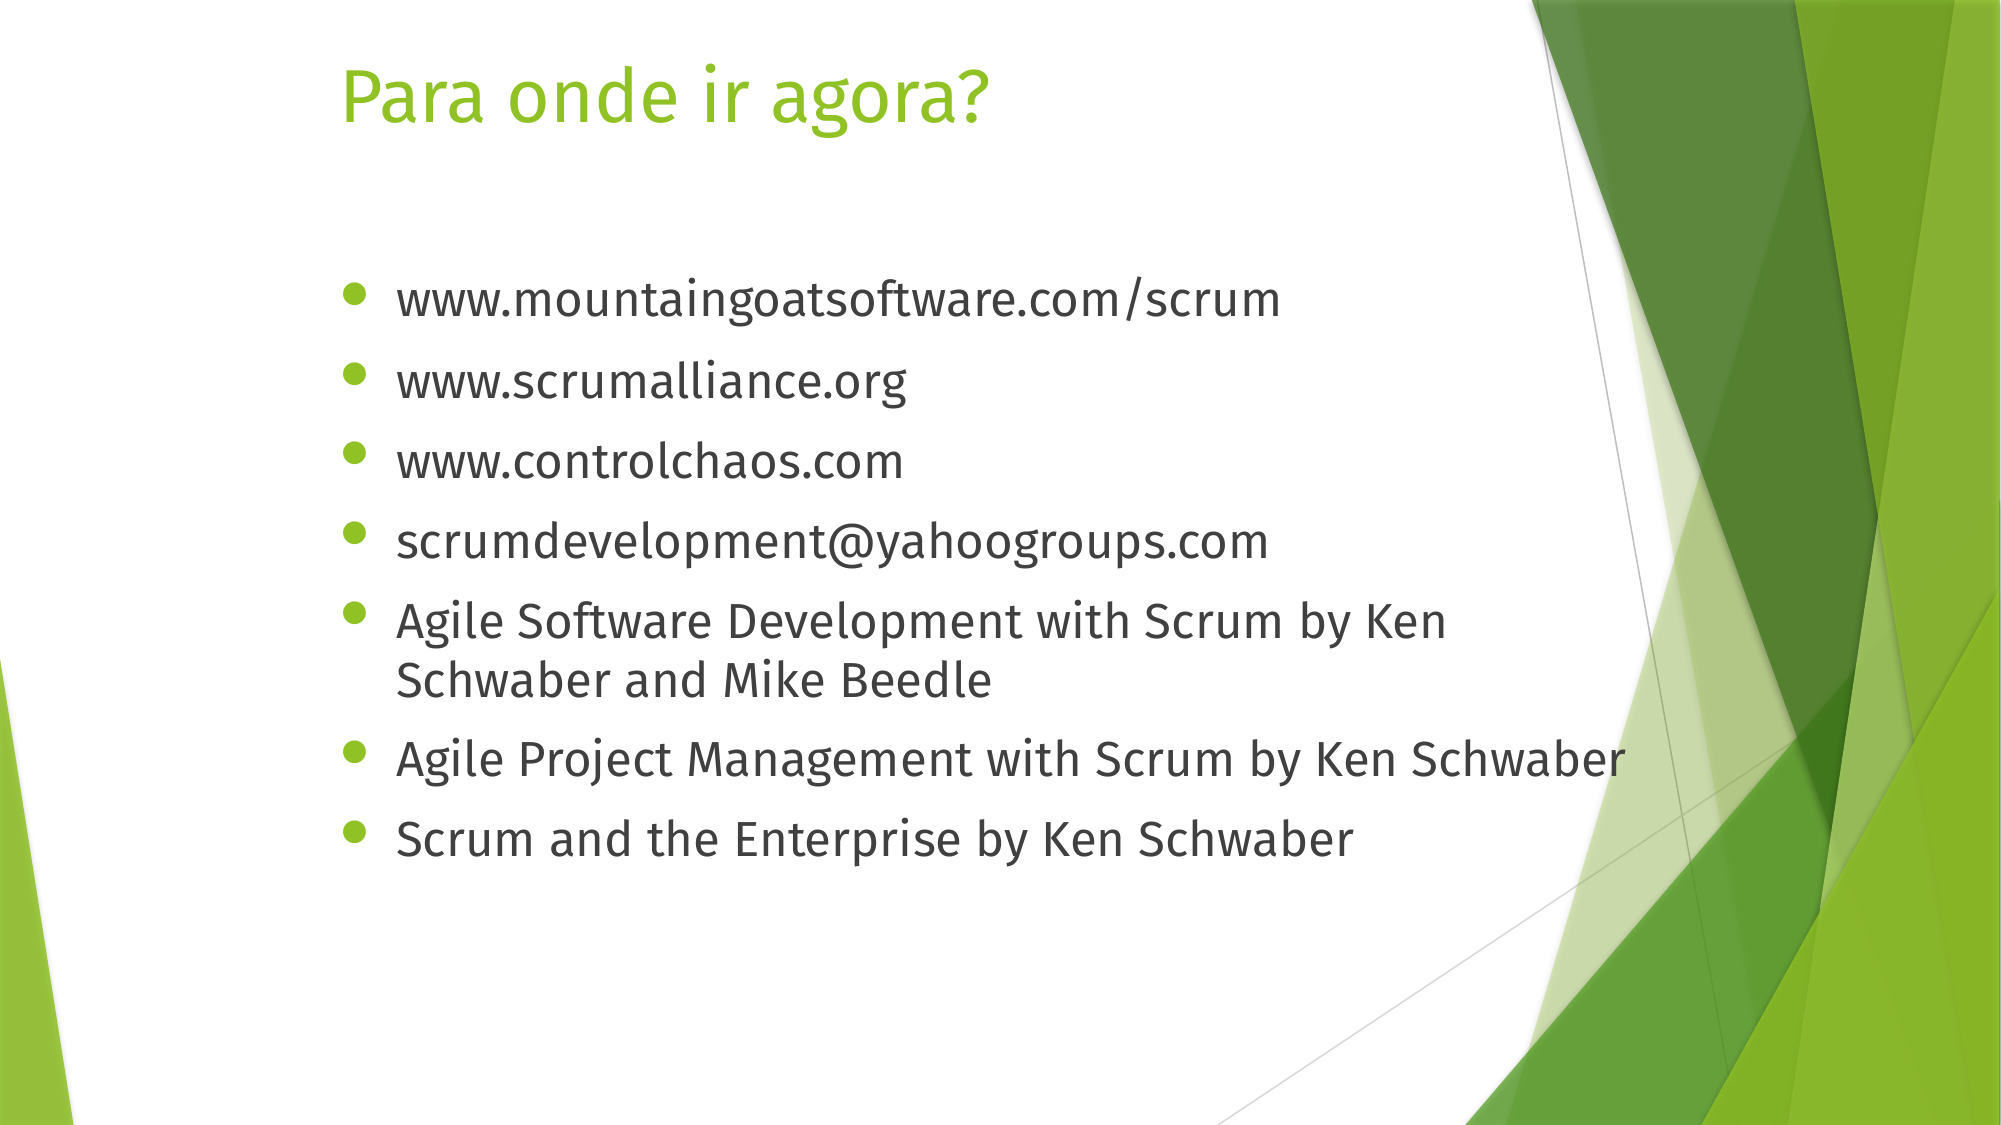

# Para onde ir agora?
www.mountaingoatsoftware.com/scrum
www.scrumalliance.org
www.controlchaos.com
scrumdevelopment@yahoogroups.com
Agile Software Development with Scrum by Ken Schwaber and Mike Beedle
Agile Project Management with Scrum by Ken Schwaber
Scrum and the Enterprise by Ken Schwaber